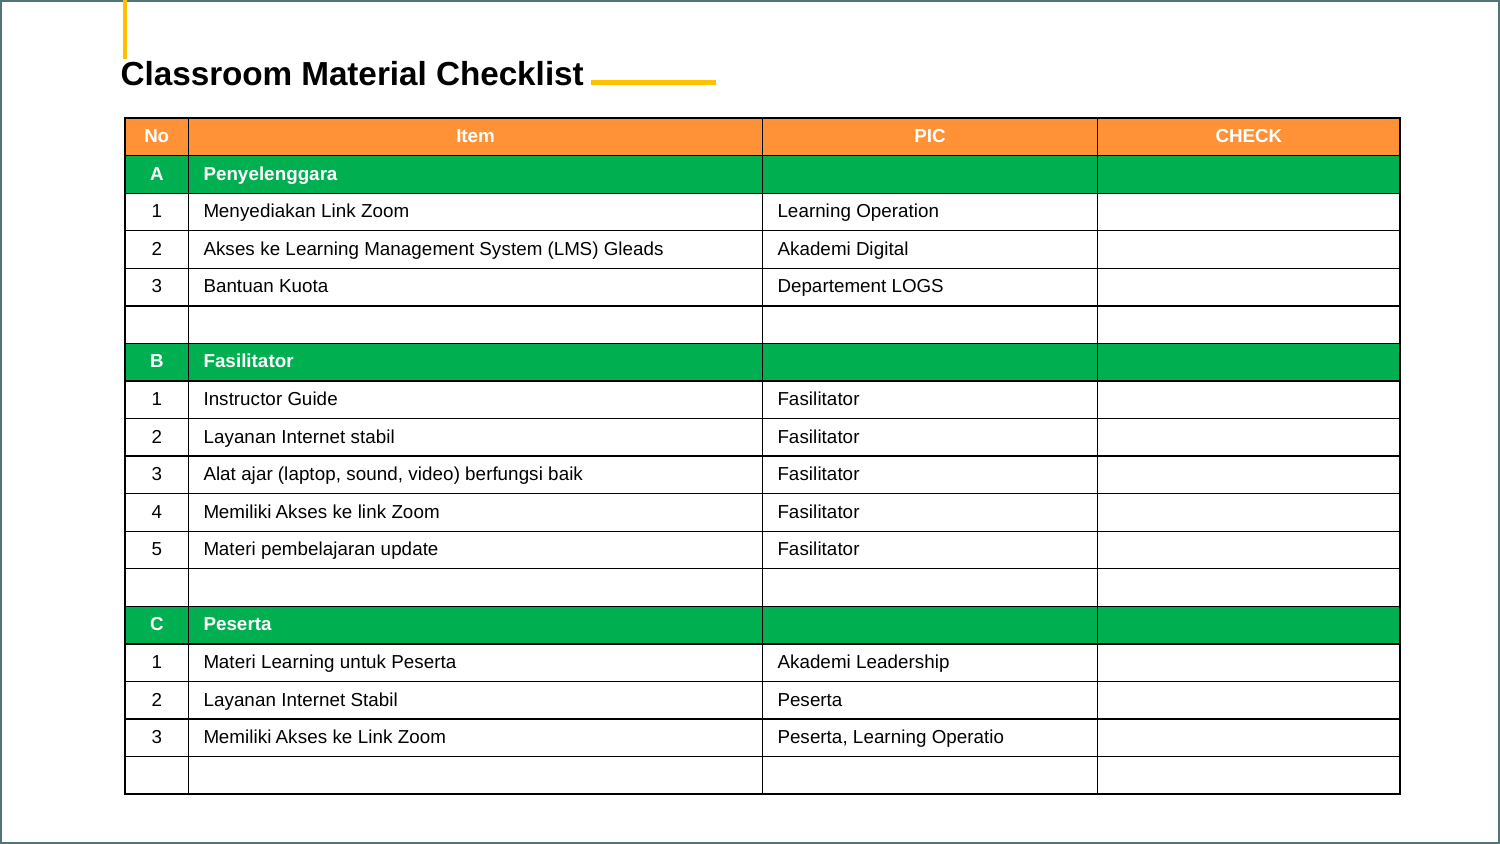

Classroom Material Checklist
| No | Item | PIC | CHECK |
| --- | --- | --- | --- |
| A | Penyelenggara |  |  |
| 1 | Menyediakan Link Zoom | Learning Operation |  |
| 2 | Akses ke Learning Management System (LMS) Gleads | Akademi Digital |  |
| 3 | Bantuan Kuota | Departement LOGS |  |
|  |  |  |  |
| B | Fasilitator |  |  |
| 1 | Instructor Guide | Fasilitator |  |
| 2 | Layanan Internet stabil | Fasilitator |  |
| 3 | Alat ajar (laptop, sound, video) berfungsi baik | Fasilitator |  |
| 4 | Memiliki Akses ke link Zoom | Fasilitator |  |
| 5 | Materi pembelajaran update | Fasilitator |  |
|  |  |  |  |
| C | Peserta |  |  |
| 1 | Materi Learning untuk Peserta | Akademi Leadership |  |
| 2 | Layanan Internet Stabil | Peserta |  |
| 3 | Memiliki Akses ke Link Zoom | Peserta, Learning Operatio |  |
|  |  |  |  |
16